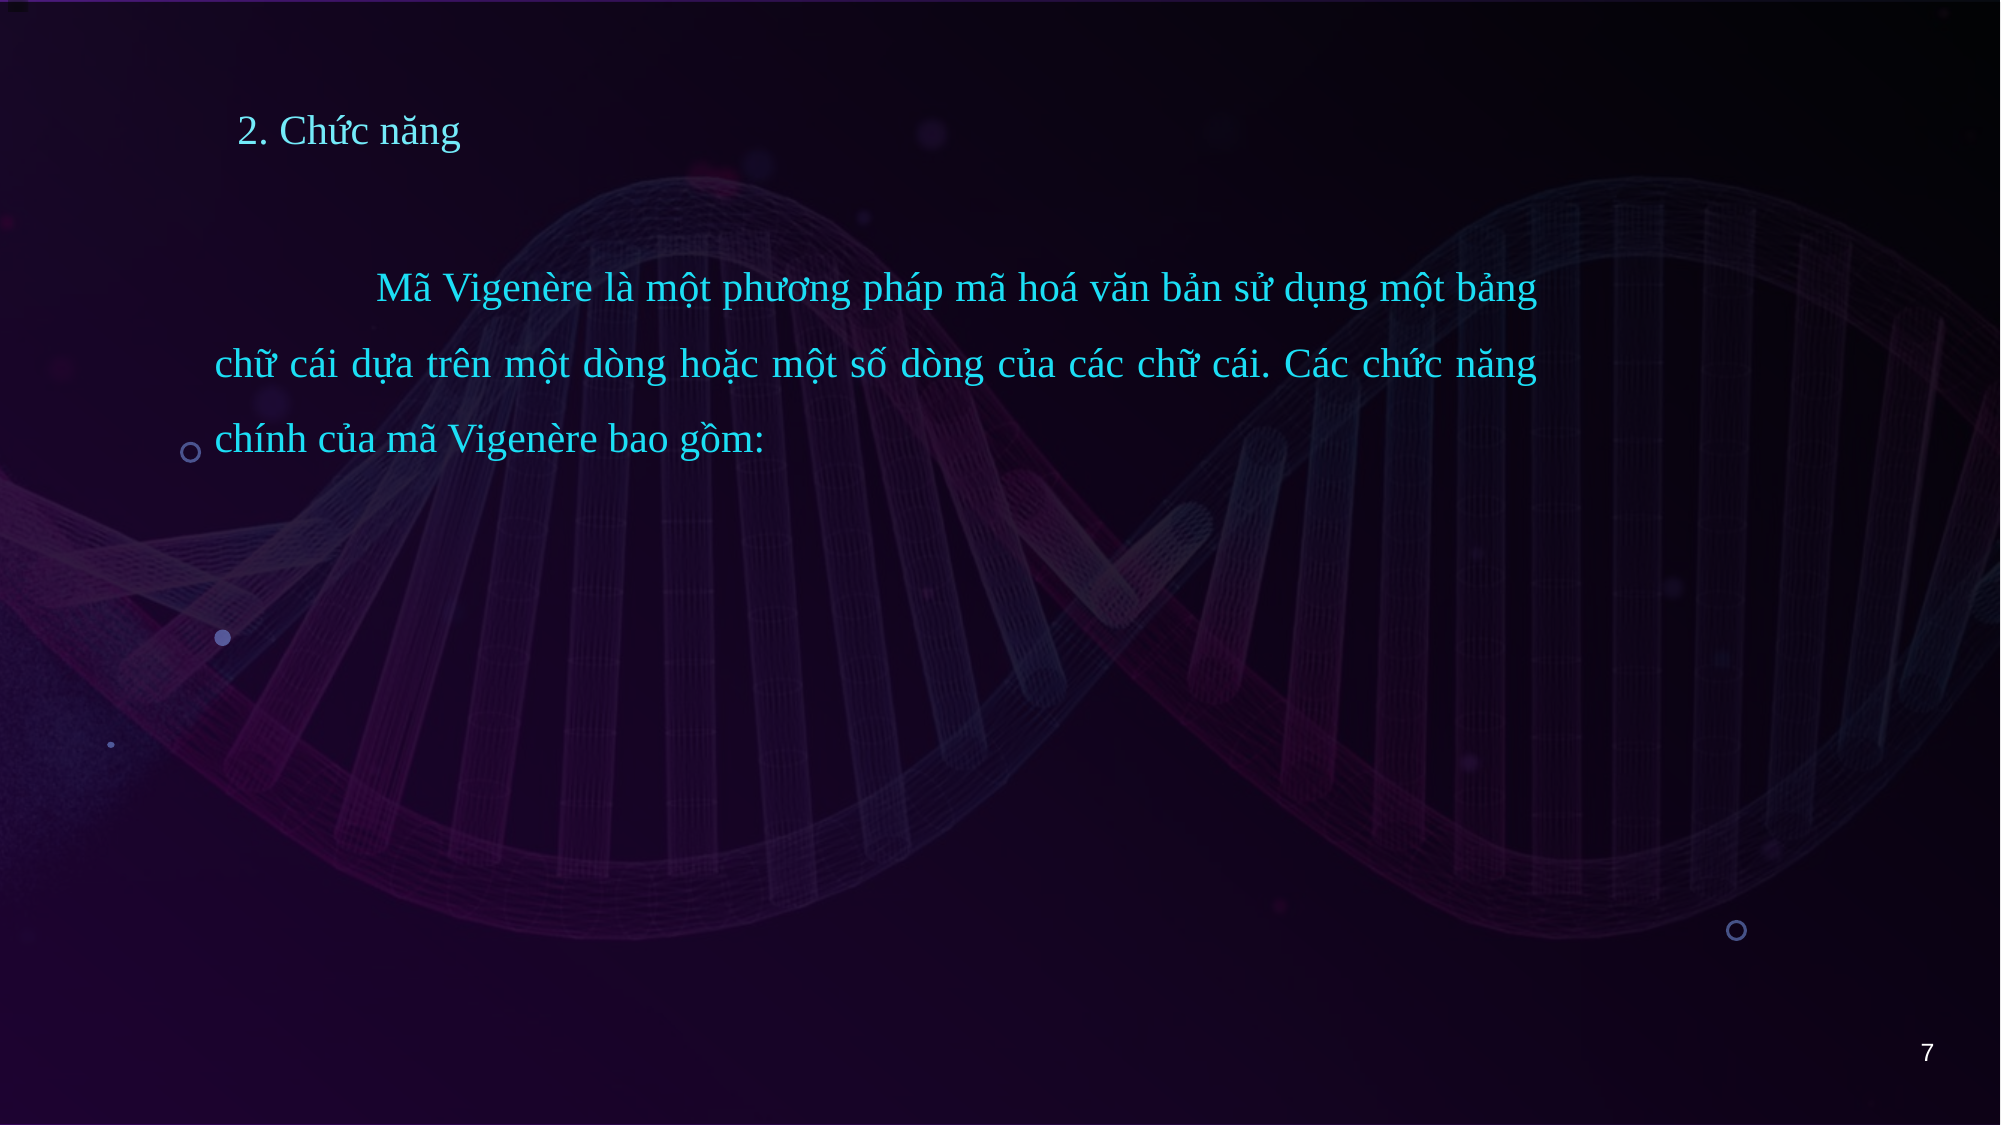

2. Chức năng
	 Mã Vigenère là một phương pháp mã hoá văn bản sử dụng một bảng chữ cái dựa trên một dòng hoặc một số dòng của các chữ cái. Các chức năng chính của mã Vigenère bao gồm:
7